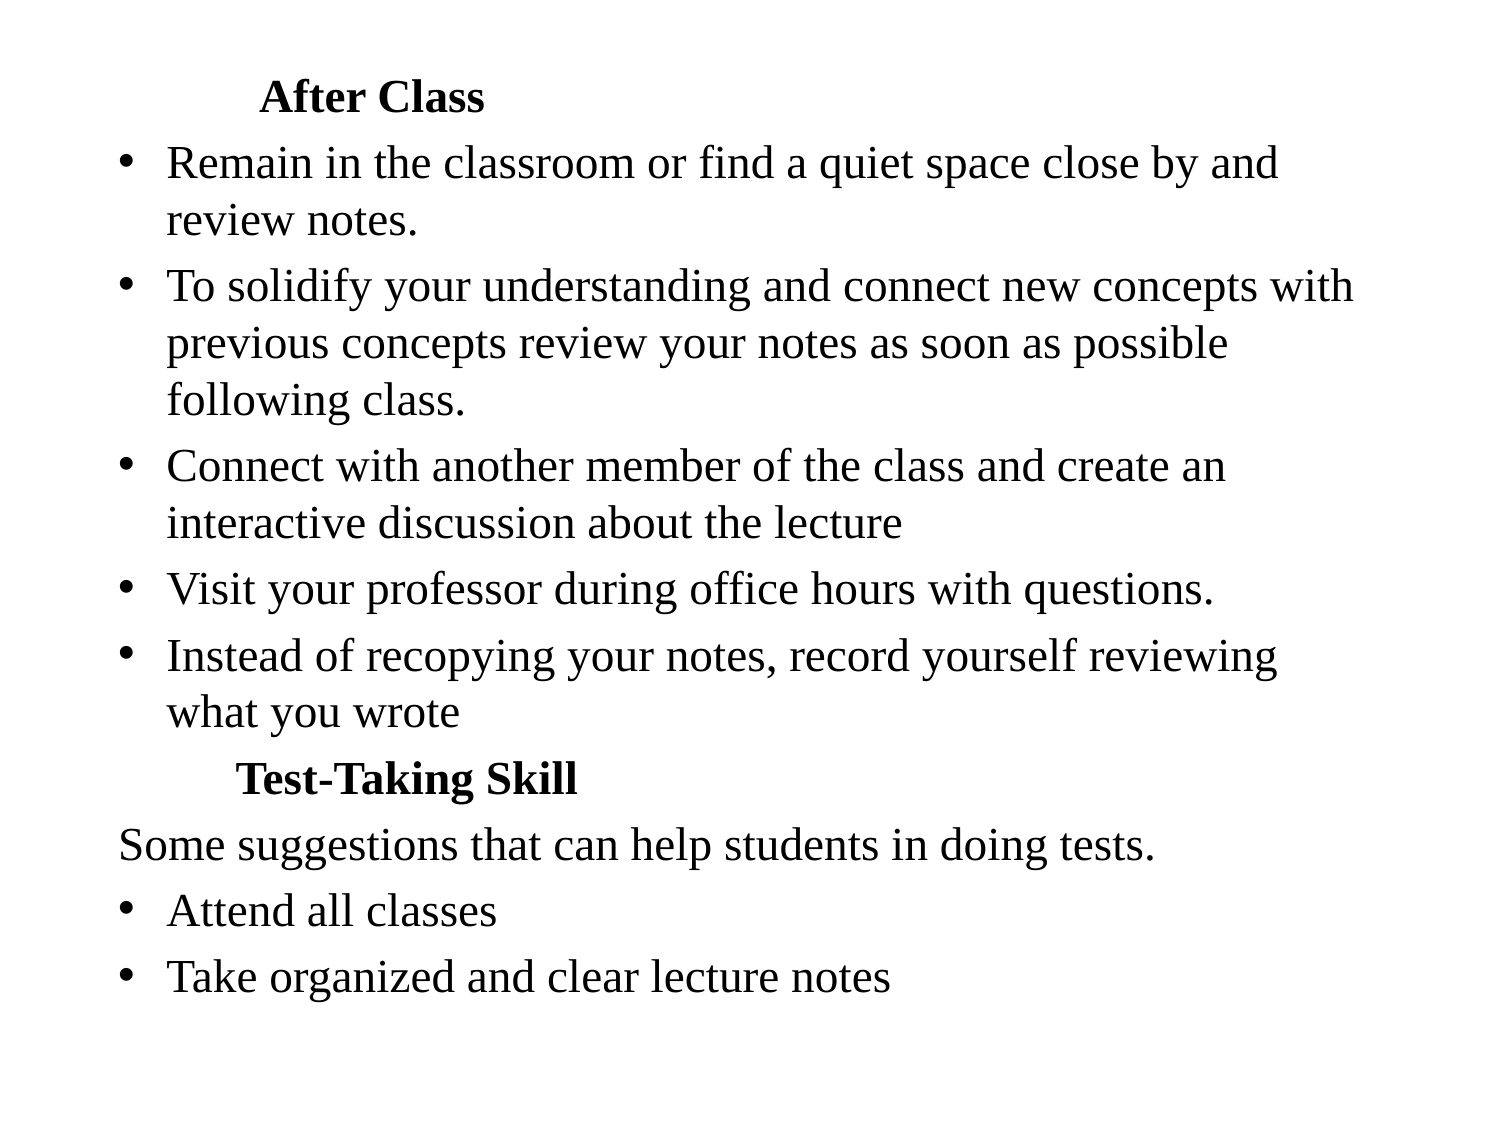

After Class
Remain in the classroom or find a quiet space close by and review notes.
To solidify your understanding and connect new concepts with previous concepts review your notes as soon as possible following class.
Connect with another member of the class and create an interactive discussion about the lecture
Visit your professor during office hours with questions.
Instead of recopying your notes, record yourself reviewing what you wrote
          Test-Taking Skill
Some suggestions that can help students in doing tests.
Attend all classes
Take organized and clear lecture notes